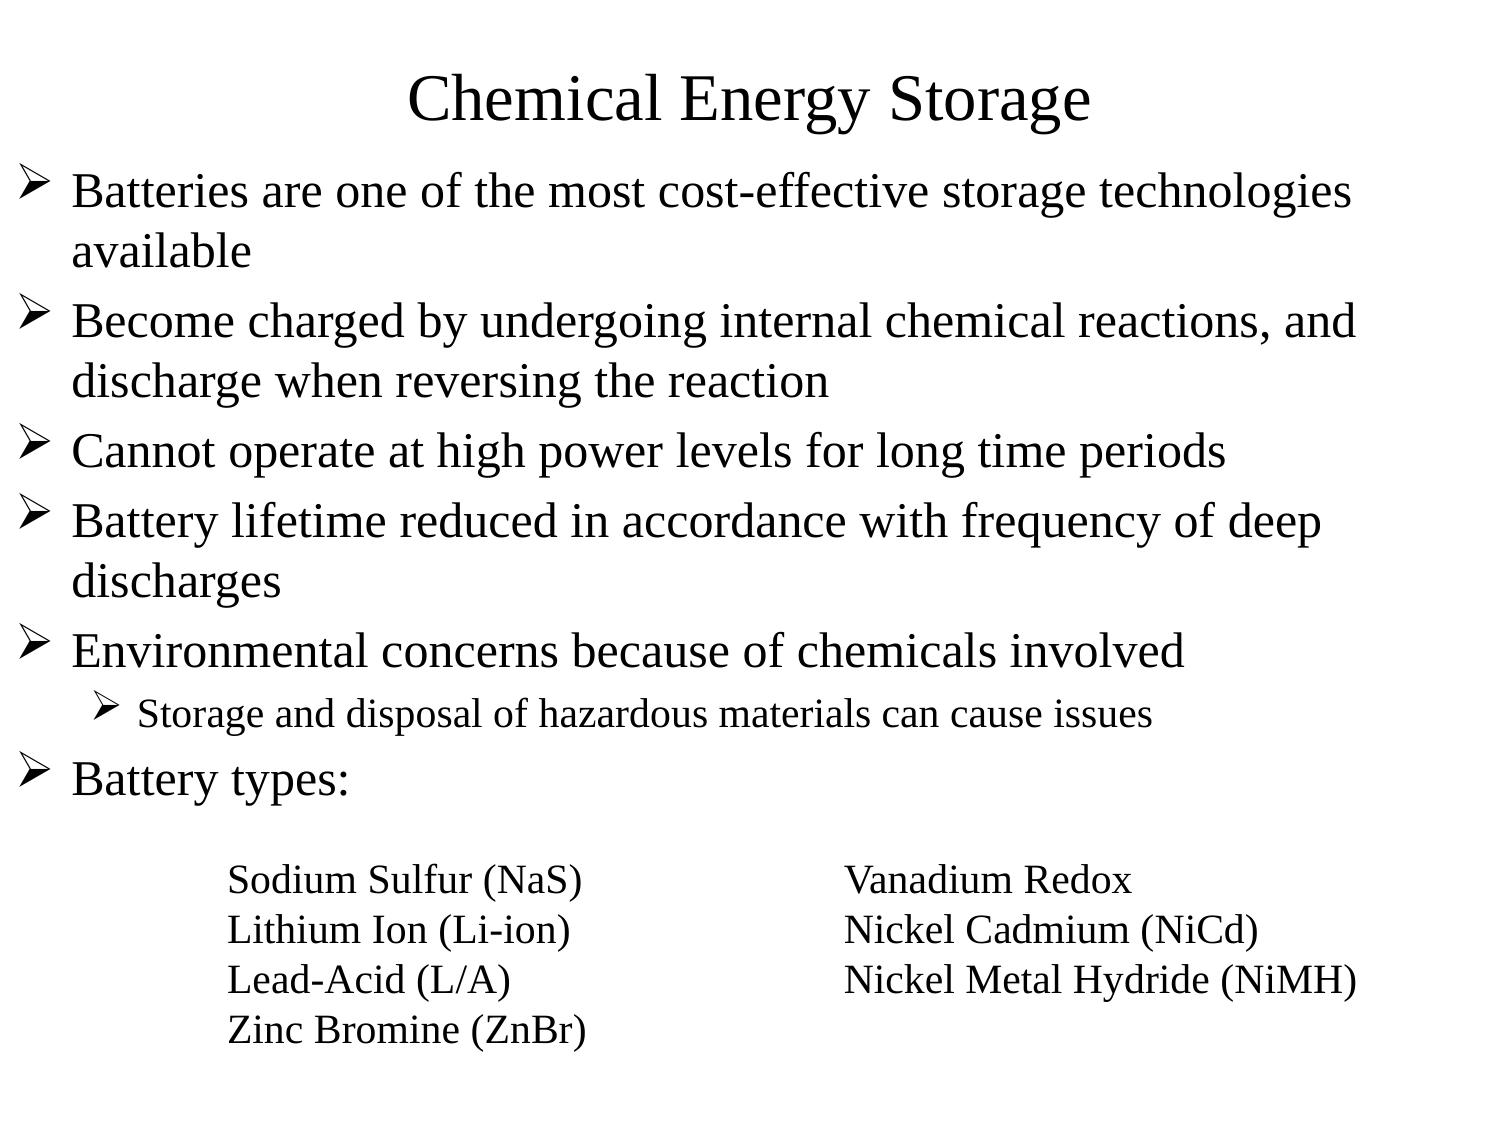

# Chemical Energy Storage
Batteries are one of the most cost-effective storage technologies available
Become charged by undergoing internal chemical reactions, and discharge when reversing the reaction
Cannot operate at high power levels for long time periods
Battery lifetime reduced in accordance with frequency of deep discharges
Environmental concerns because of chemicals involved
Storage and disposal of hazardous materials can cause issues
Battery types:

Sodium Sulfur (NaS)
Lithium Ion (Li-ion)
Lead-Acid (L/A)
Zinc Bromine (ZnBr)

Vanadium Redox
Nickel Cadmium (NiCd)
Nickel Metal Hydride (NiMH)